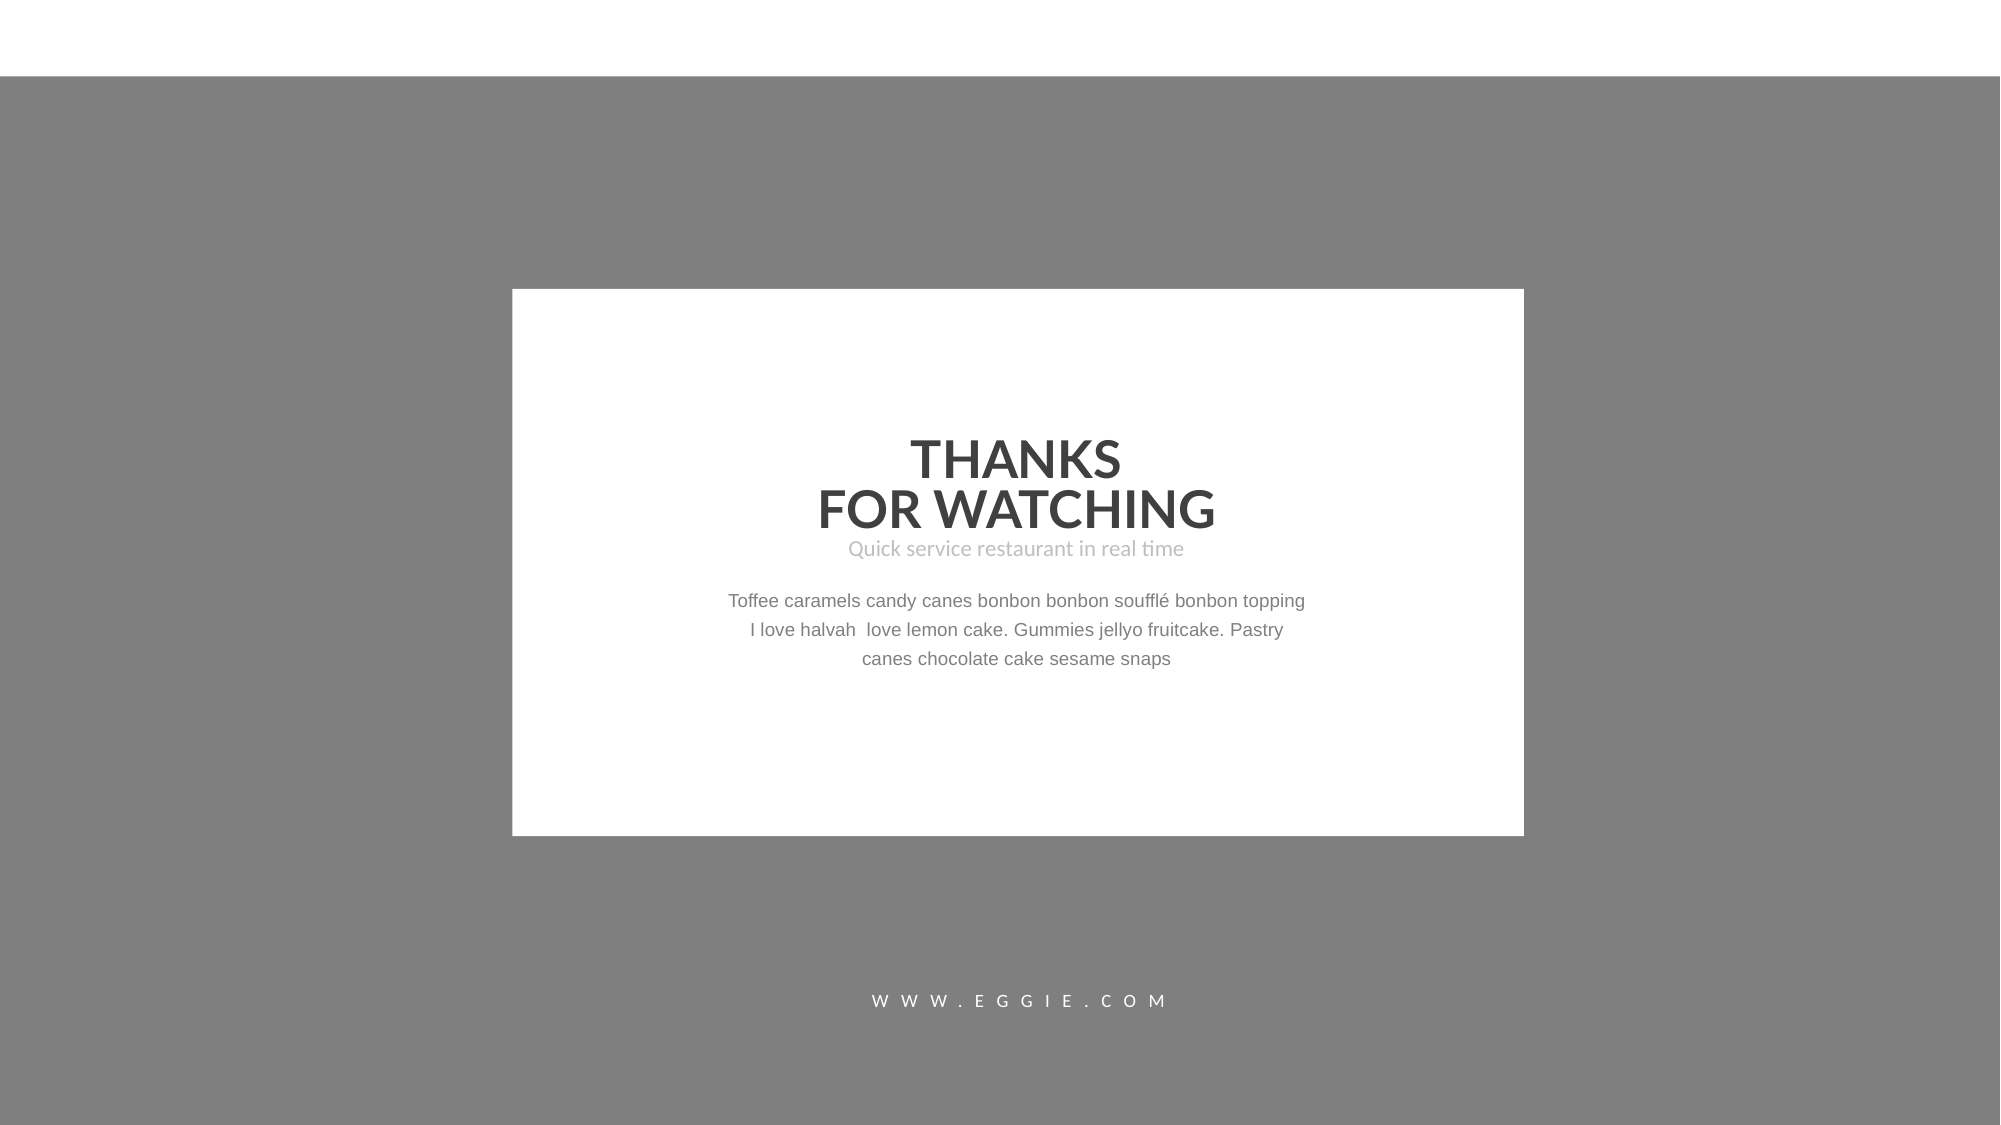

THANKS
FOR WATCHING
Quick service restaurant in real time
Toffee caramels candy canes bonbon bonbon soufflé bonbon topping I love halvah  love lemon cake. Gummies jellyo fruitcake. Pastry canes chocolate cake sesame snaps
WWW.EGGIE.COM